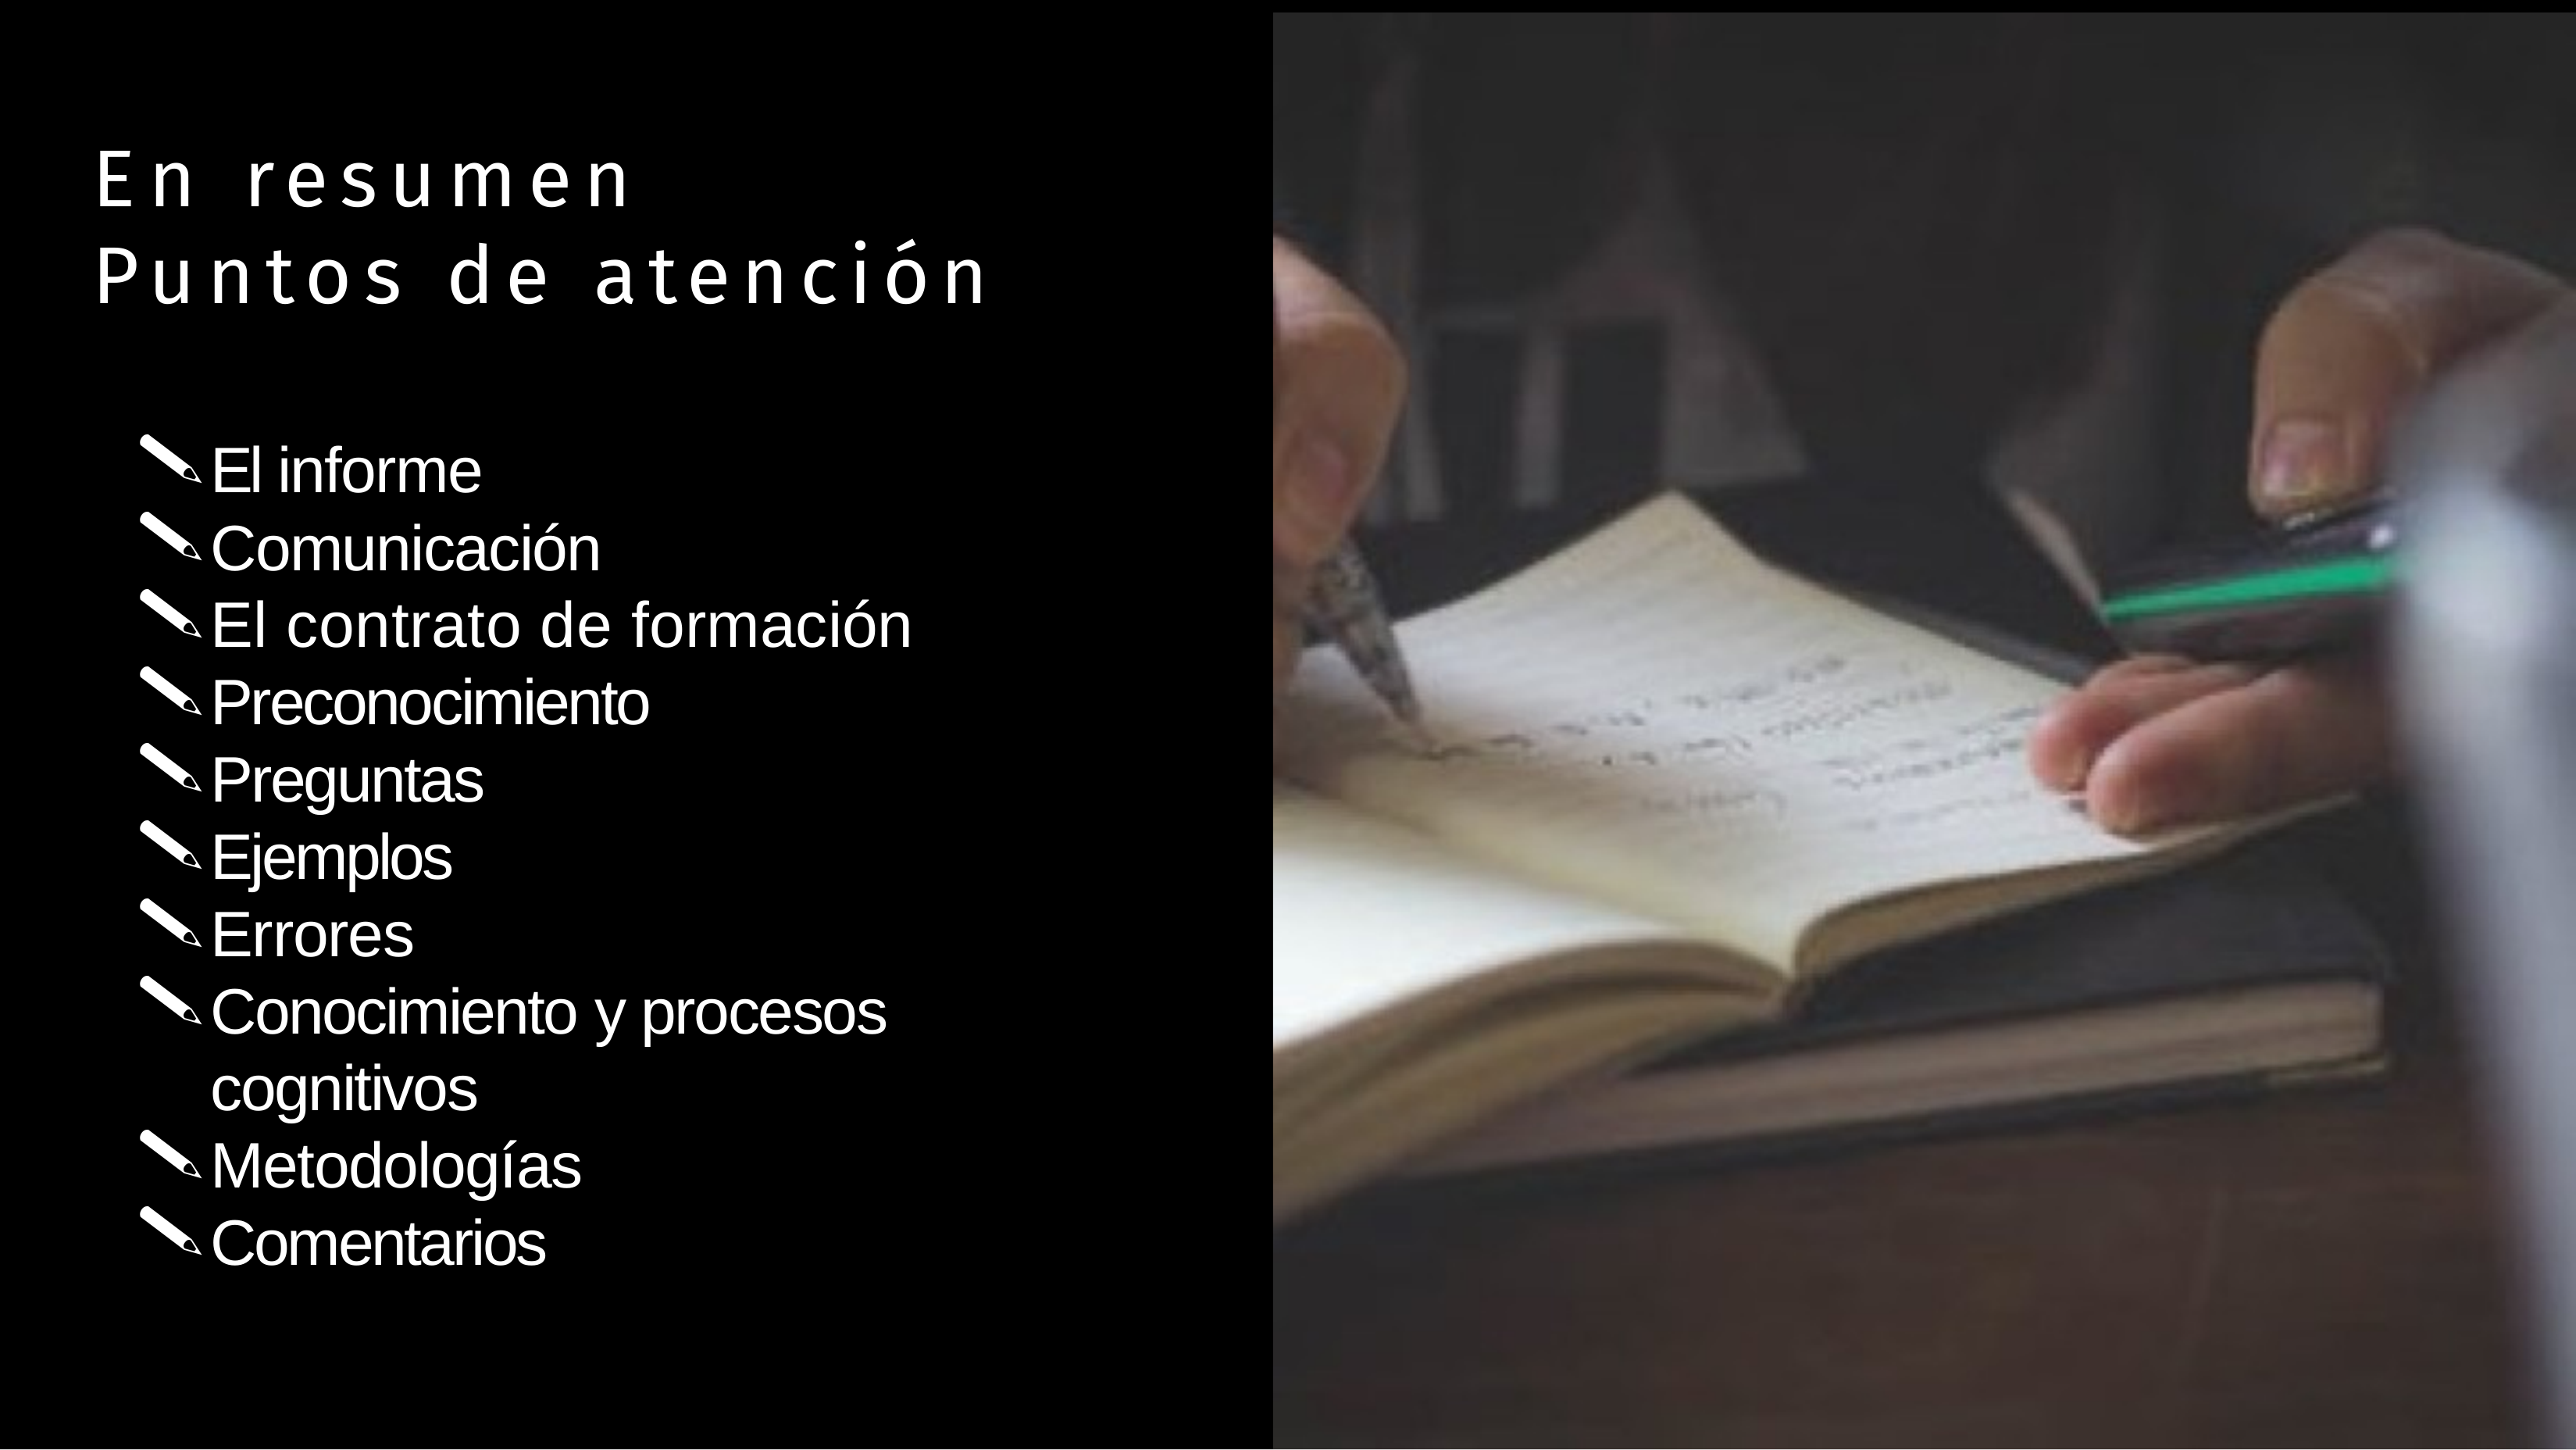

# En resumen
Puntos de atención
El informe
Comunicación
El contrato de formación
Preconocimiento
Preguntas
Ejemplos
Errores
Conocimiento y procesos cognitivos
Metodologías
Comentarios